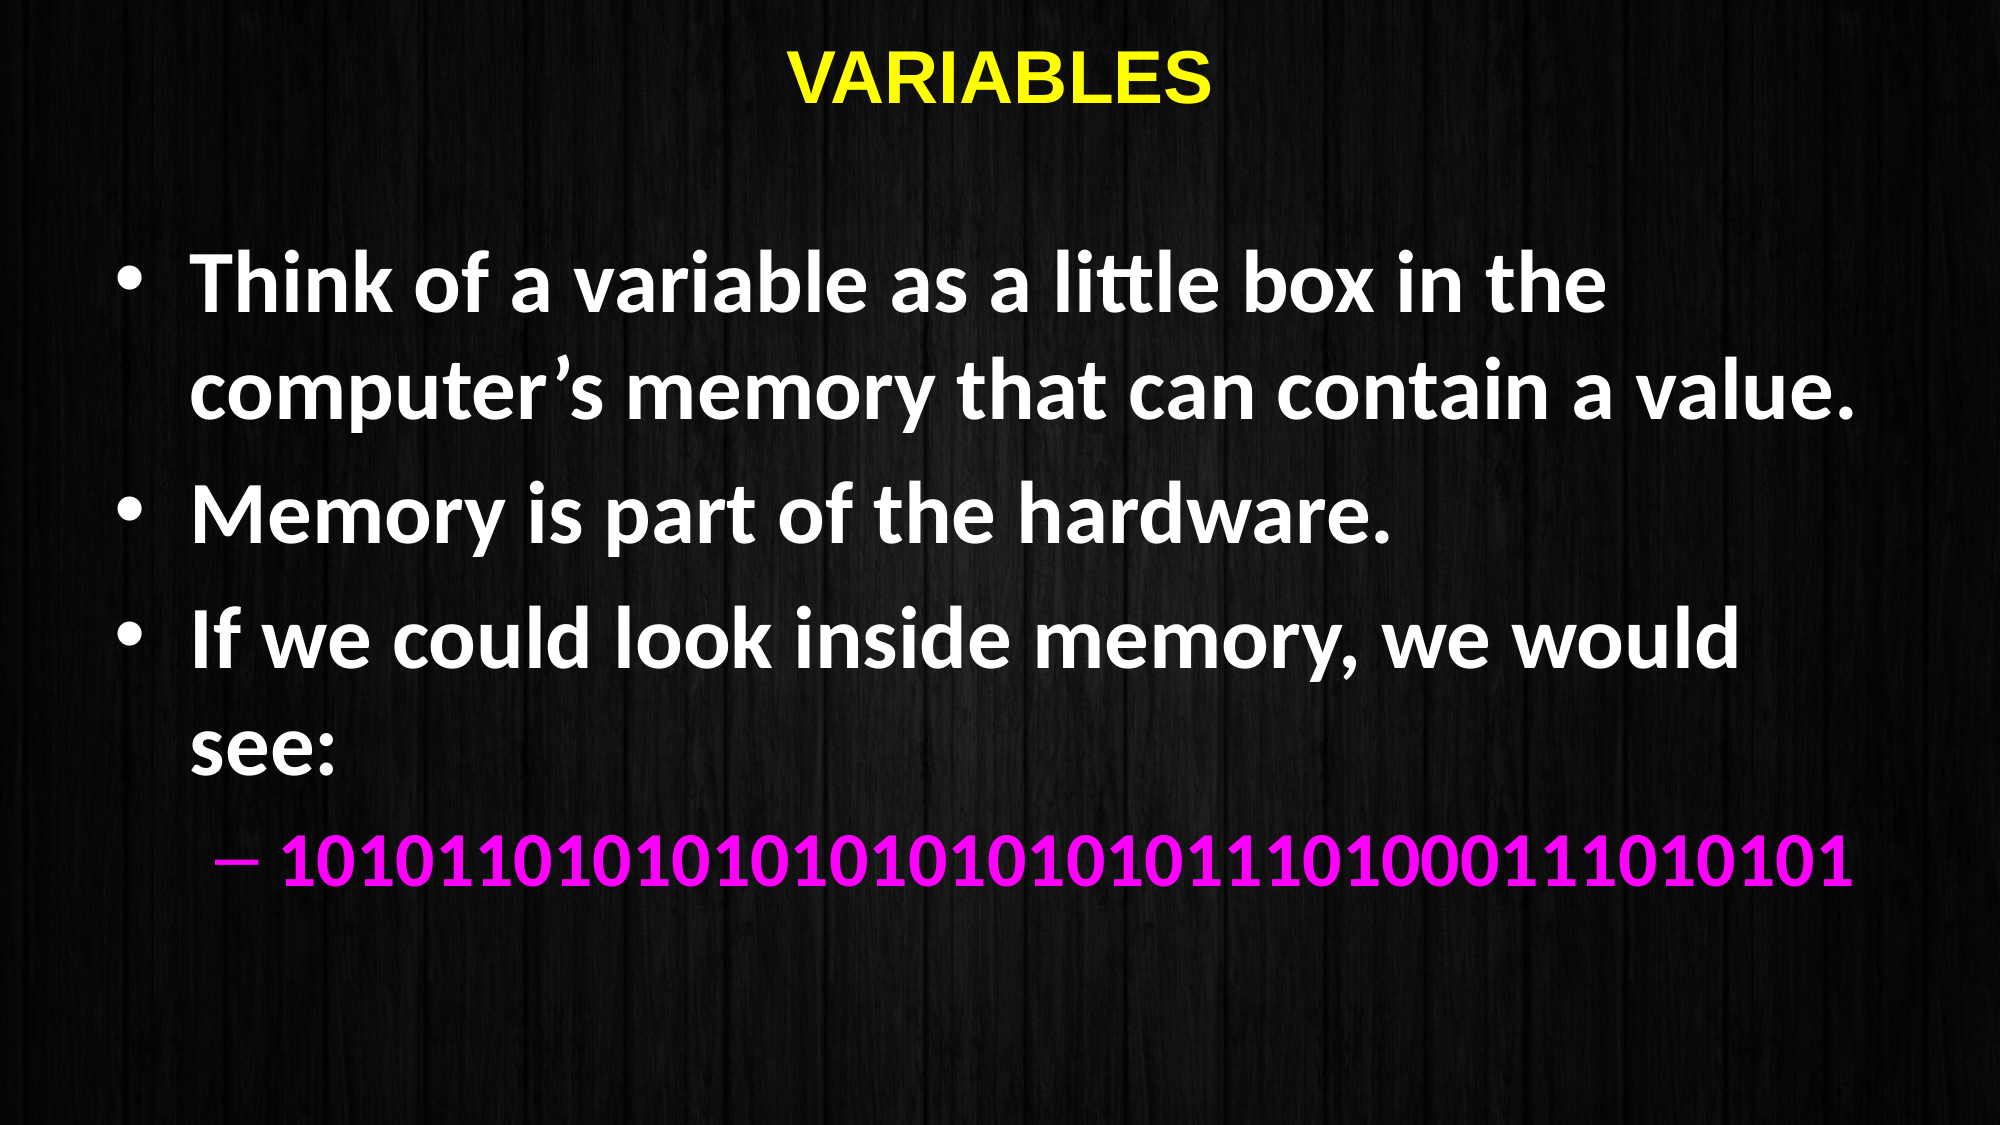

# Variables
Think of a variable as a little box in the computer’s memory that can contain a value.
Memory is part of the hardware.
If we could look inside memory, we would see:
1010110101010101010101011101000111010101